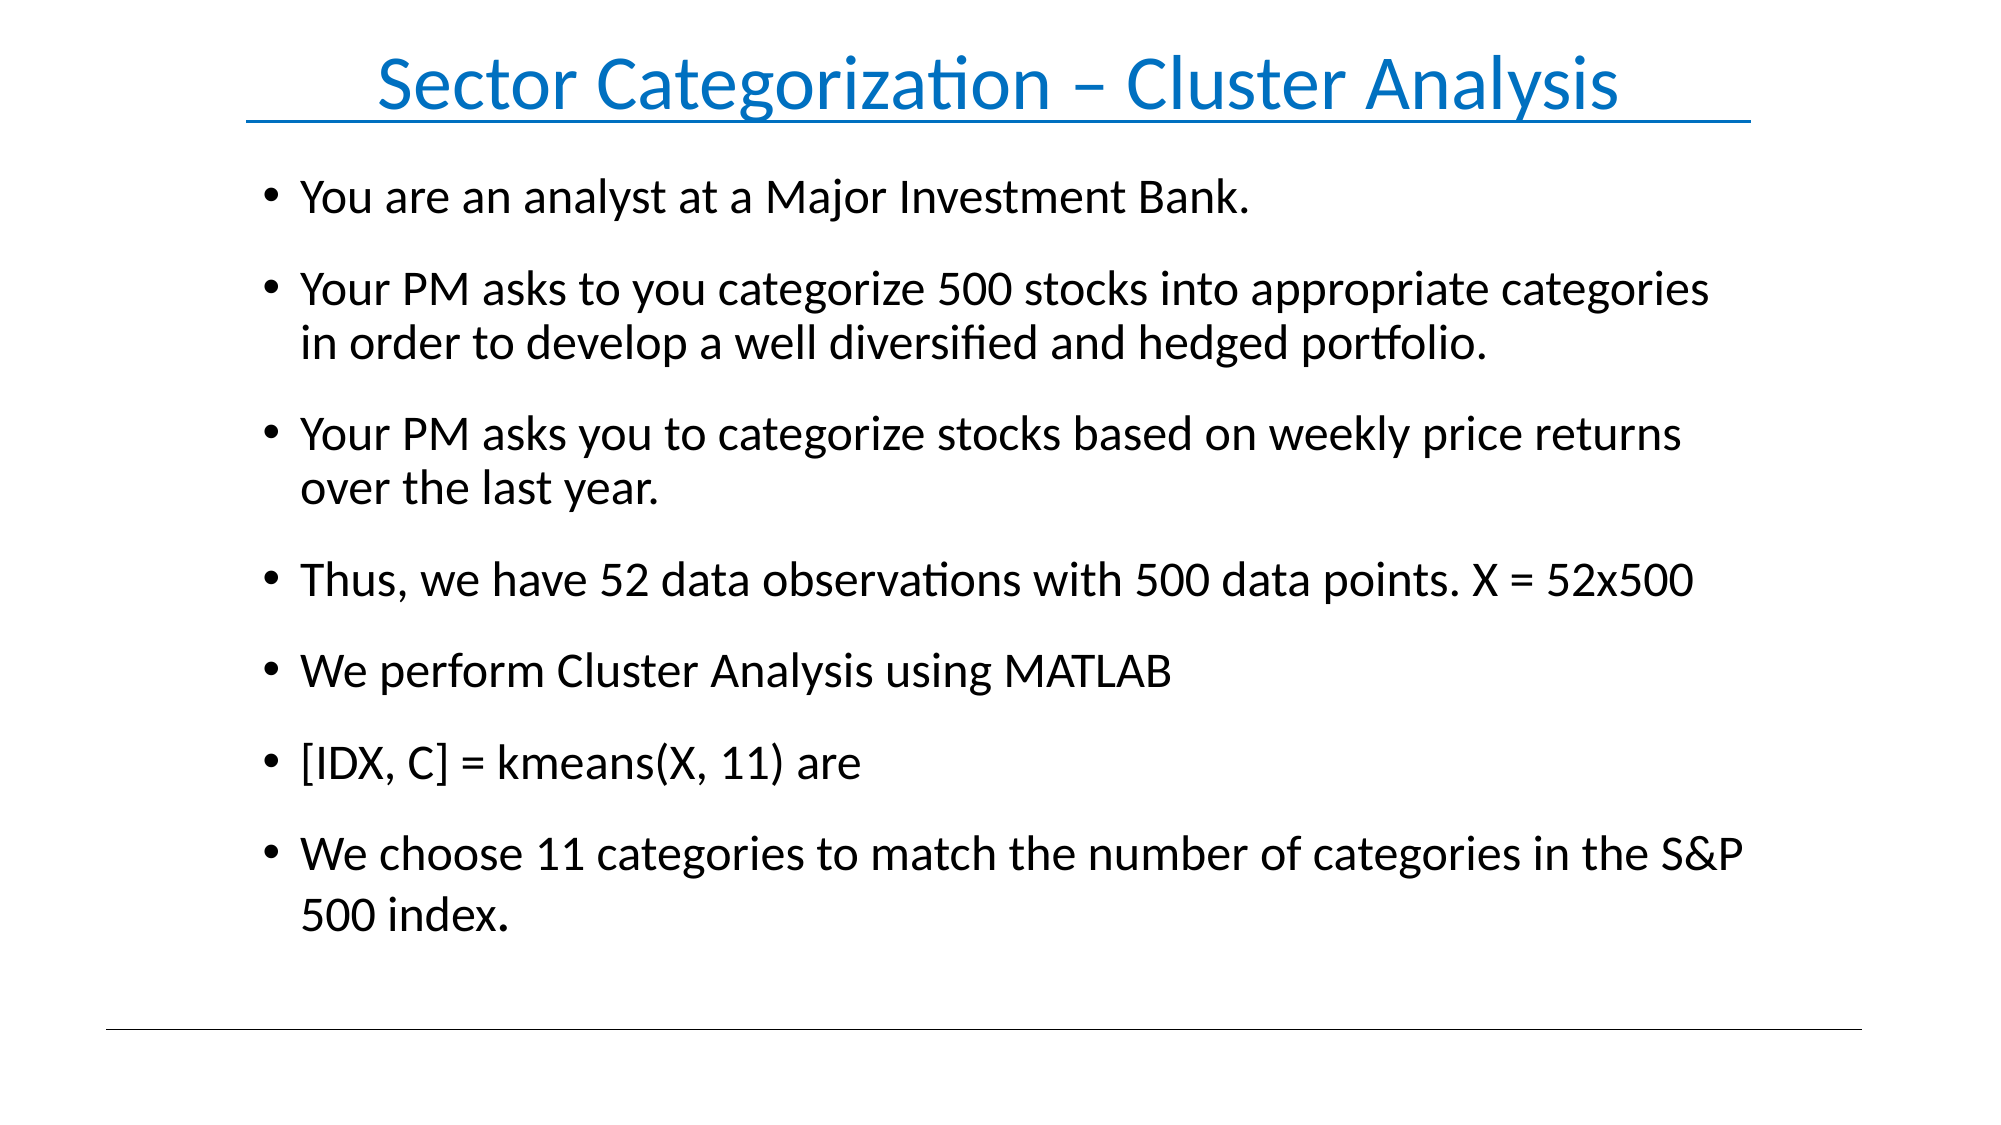

# Sector Categorization – Cluster Analysis
You are an analyst at a Major Investment Bank.
Your PM asks to you categorize 500 stocks into appropriate categories in order to develop a well diversified and hedged portfolio.
Your PM asks you to categorize stocks based on weekly price returns over the last year.
Thus, we have 52 data observations with 500 data points. X = 52x500
We perform Cluster Analysis using MATLAB
[IDX, C] = kmeans(X, 11) are
We choose 11 categories to match the number of categories in the S&P 500 index.